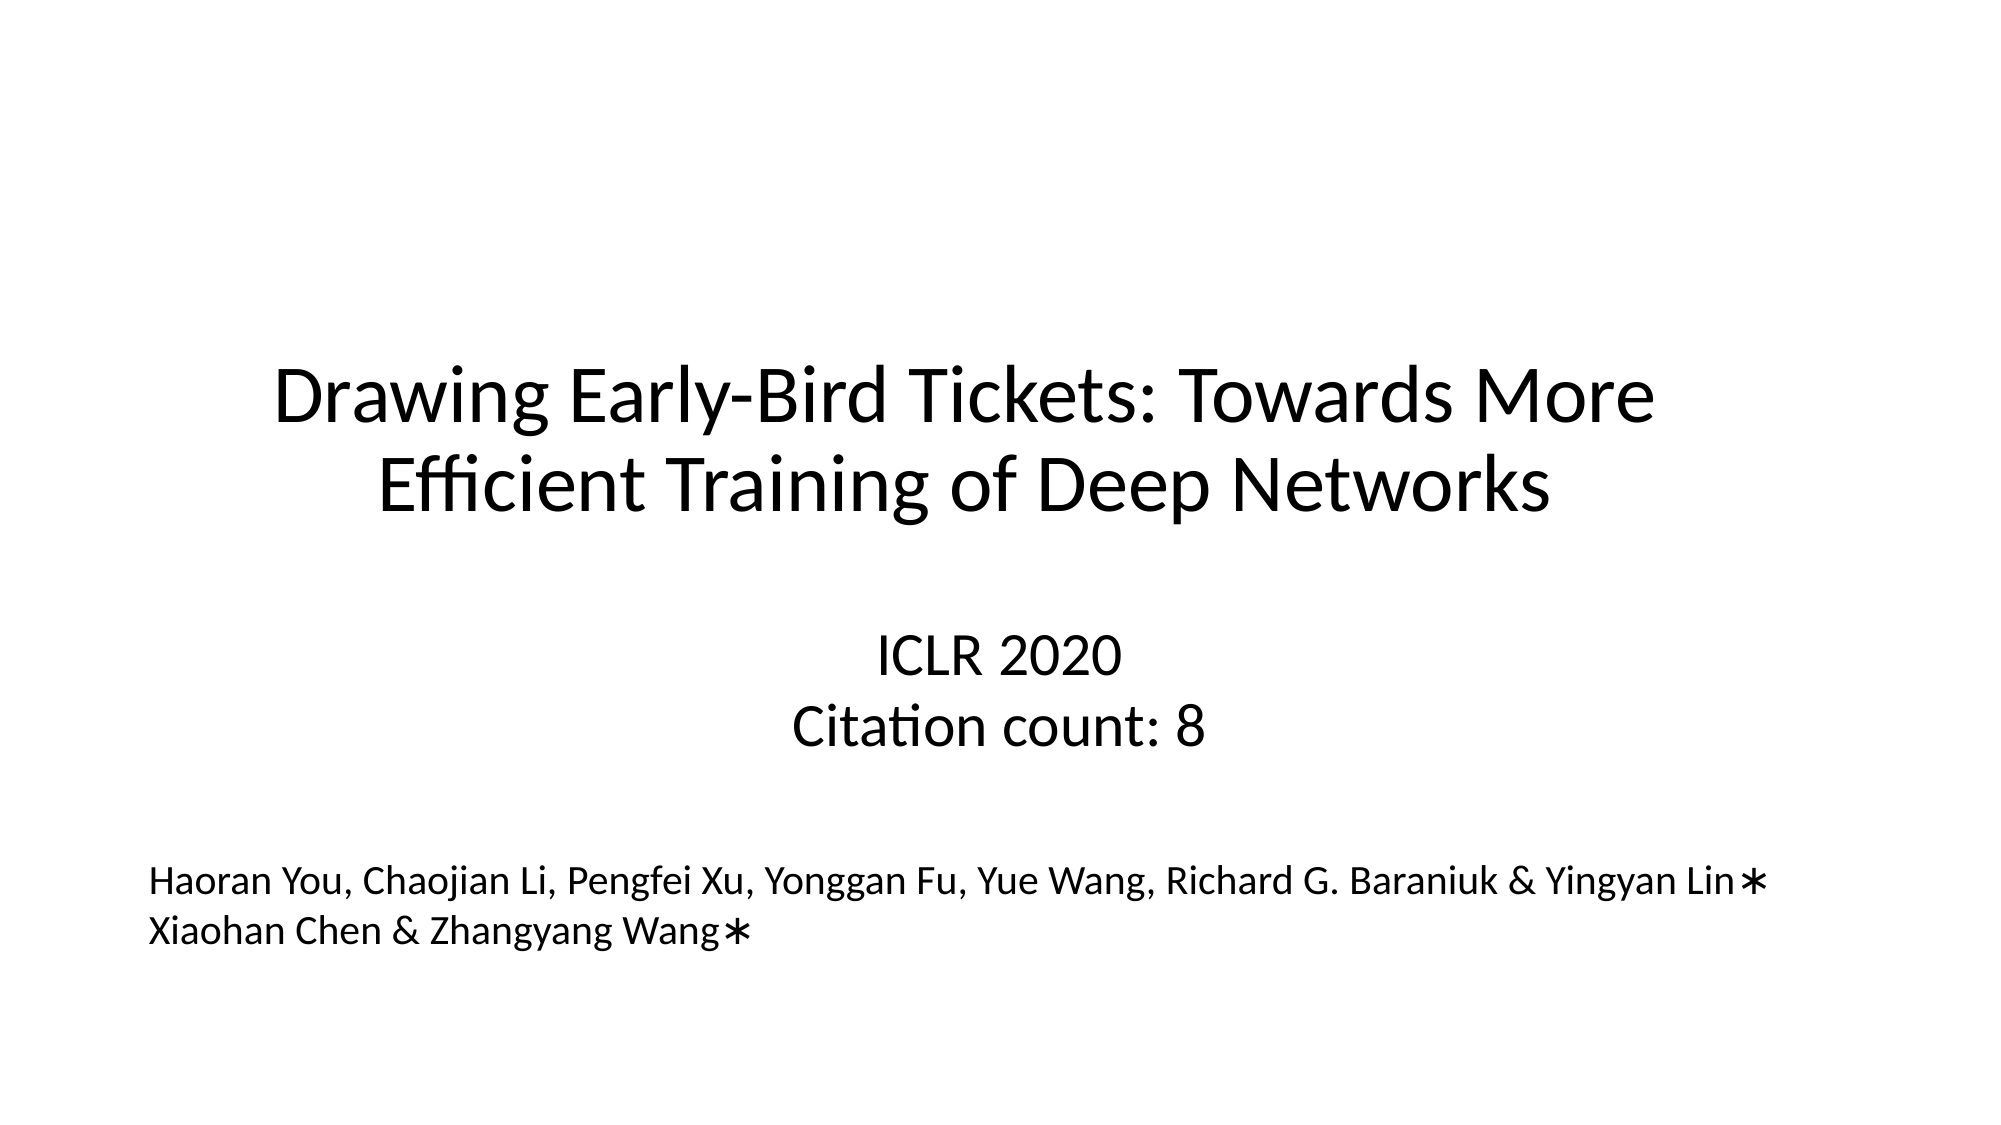

Drawing Early-Bird Tickets: Towards More Efficient Training of Deep Networks
ICLR 2020
Citation count: 8
Haoran You, Chaojian Li, Pengfei Xu, Yonggan Fu, Yue Wang, Richard G. Baraniuk & Yingyan Lin∗
Xiaohan Chen & Zhangyang Wang∗